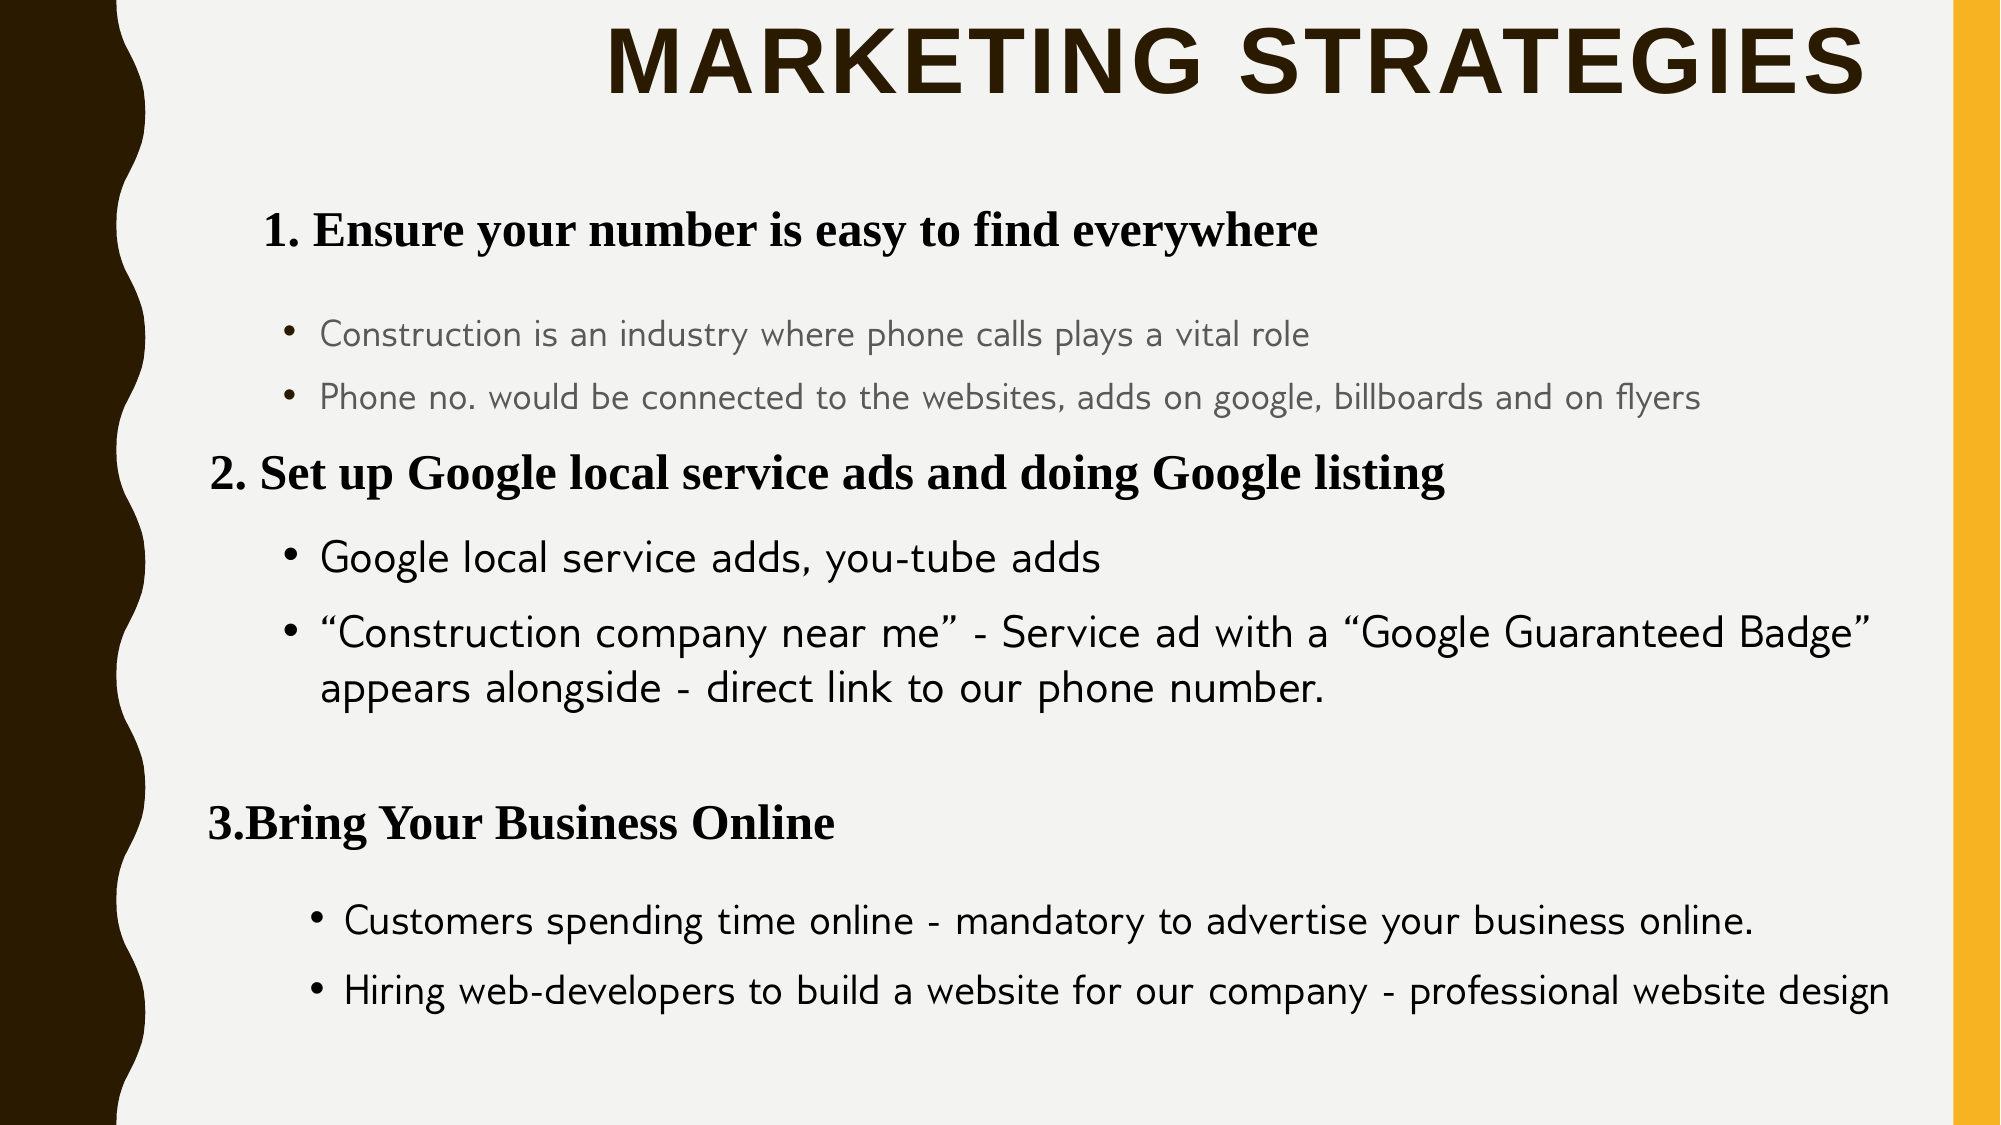

# Marketing Strategies
1. Ensure your number is easy to find everywhere
Construction is an industry where phone calls plays a vital role
Phone no. would be connected to the websites, adds on google, billboards and on flyers

2. Set up Google local service ads and doing Google listing
Google local service adds, you-tube adds
“Construction company near me” - Service ad with a “Google Guaranteed Badge” appears alongside - direct link to our phone number.

3.Bring Your Business Online
Customers spending time online - mandatory to advertise your business online.
Hiring web-developers to build a website for our company - professional website design